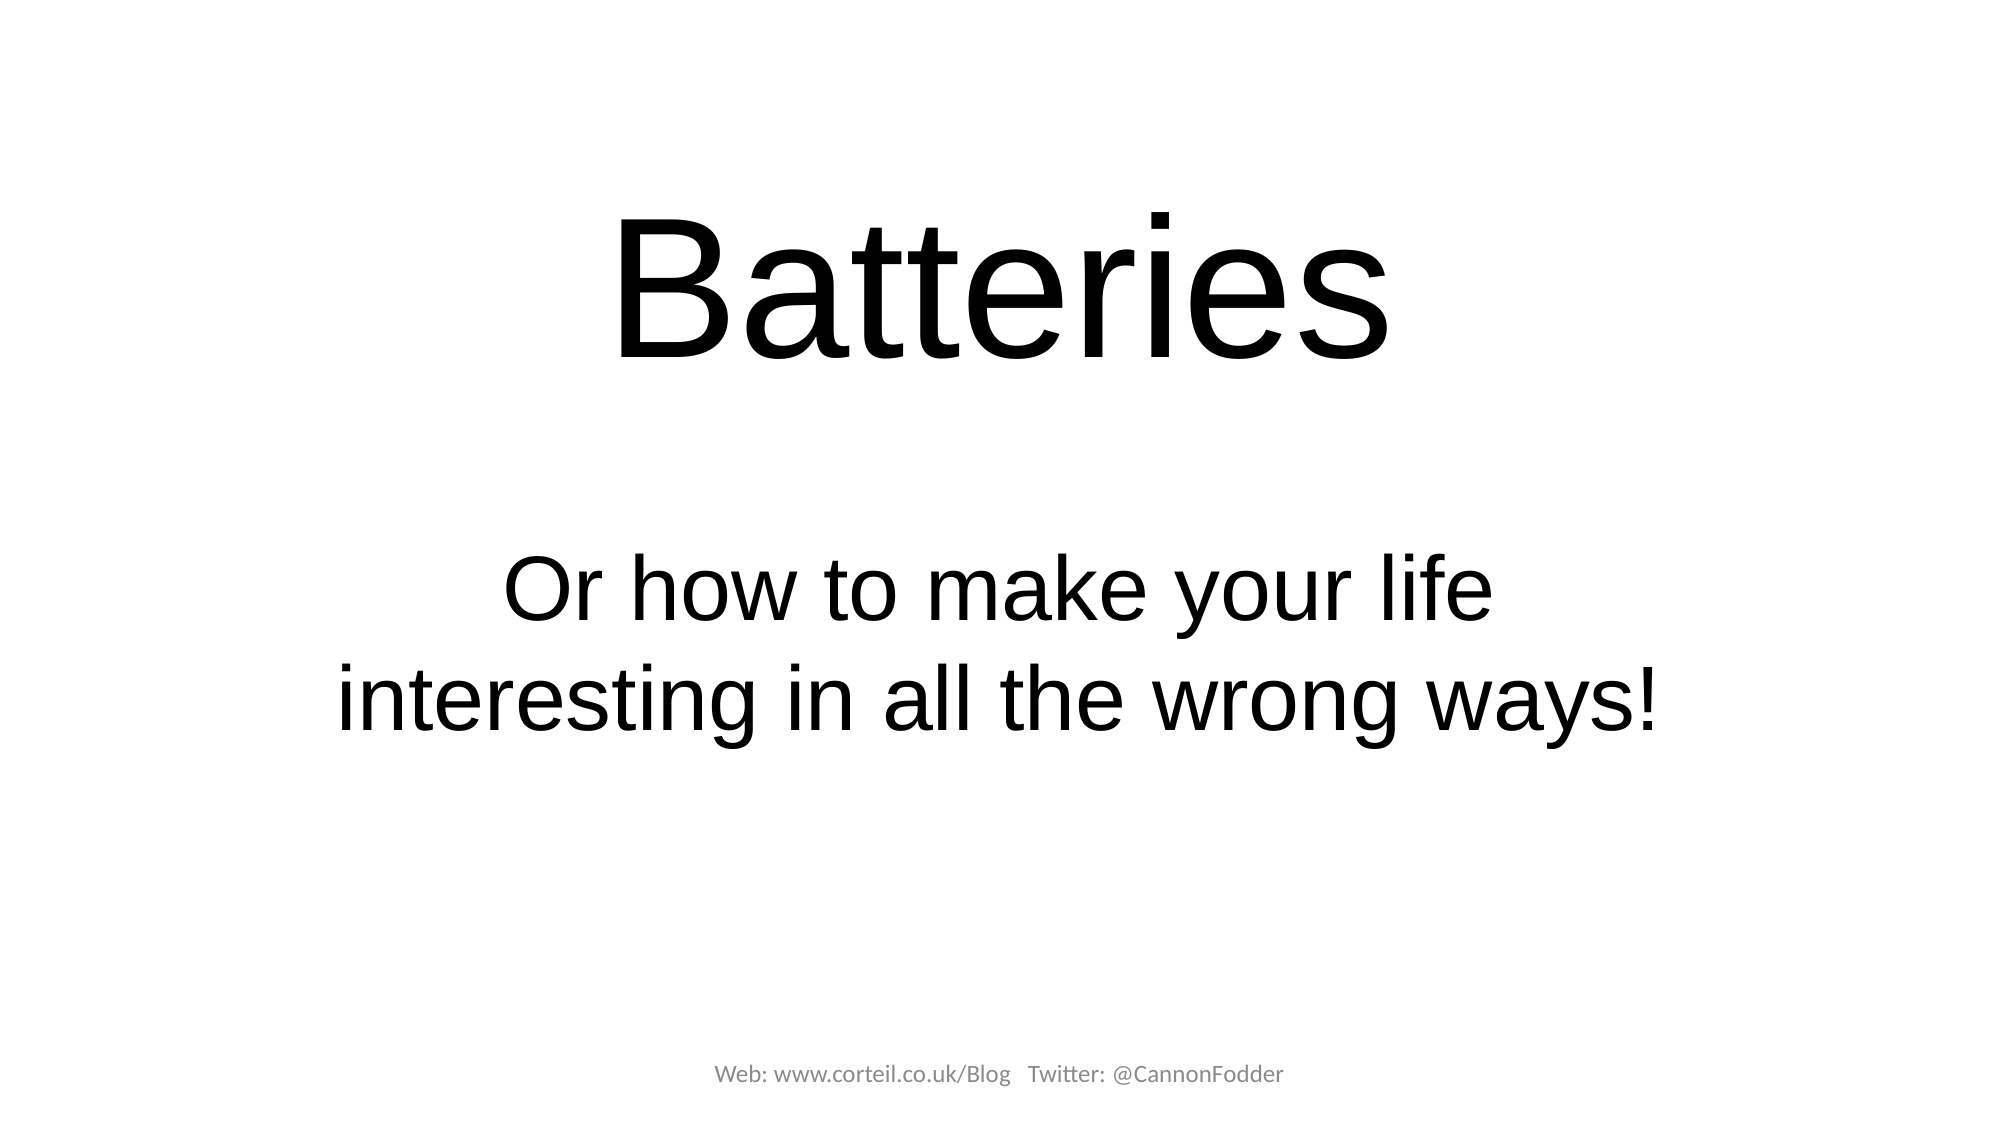

# Batteries
Or how to make your life
interesting in all the wrong ways!
Web: www.corteil.co.uk/Blog   Twitter: @CannonFodder